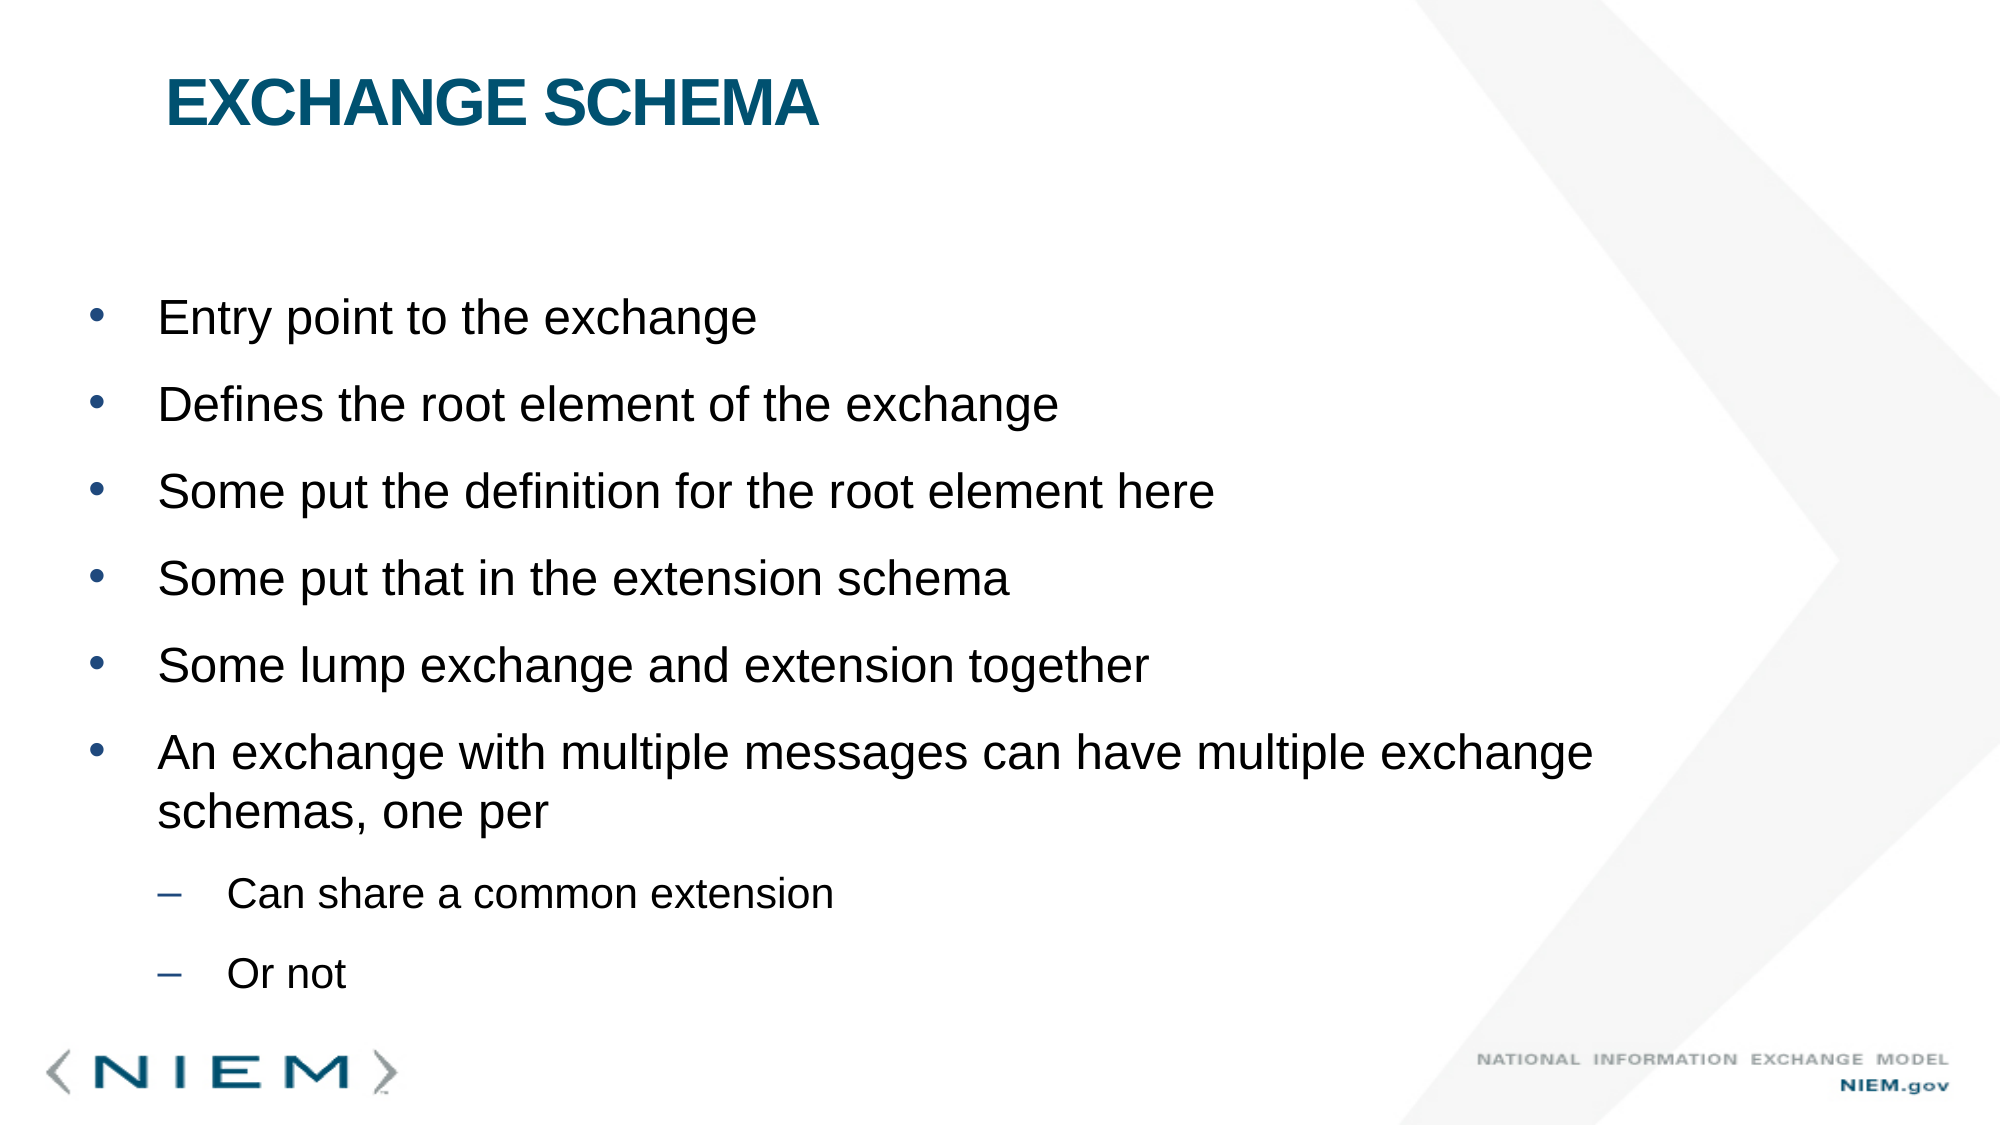

# Exchange Schema
Entry point to the exchange
Defines the root element of the exchange
Some put the definition for the root element here
Some put that in the extension schema
Some lump exchange and extension together
An exchange with multiple messages can have multiple exchange schemas, one per
Can share a common extension
Or not